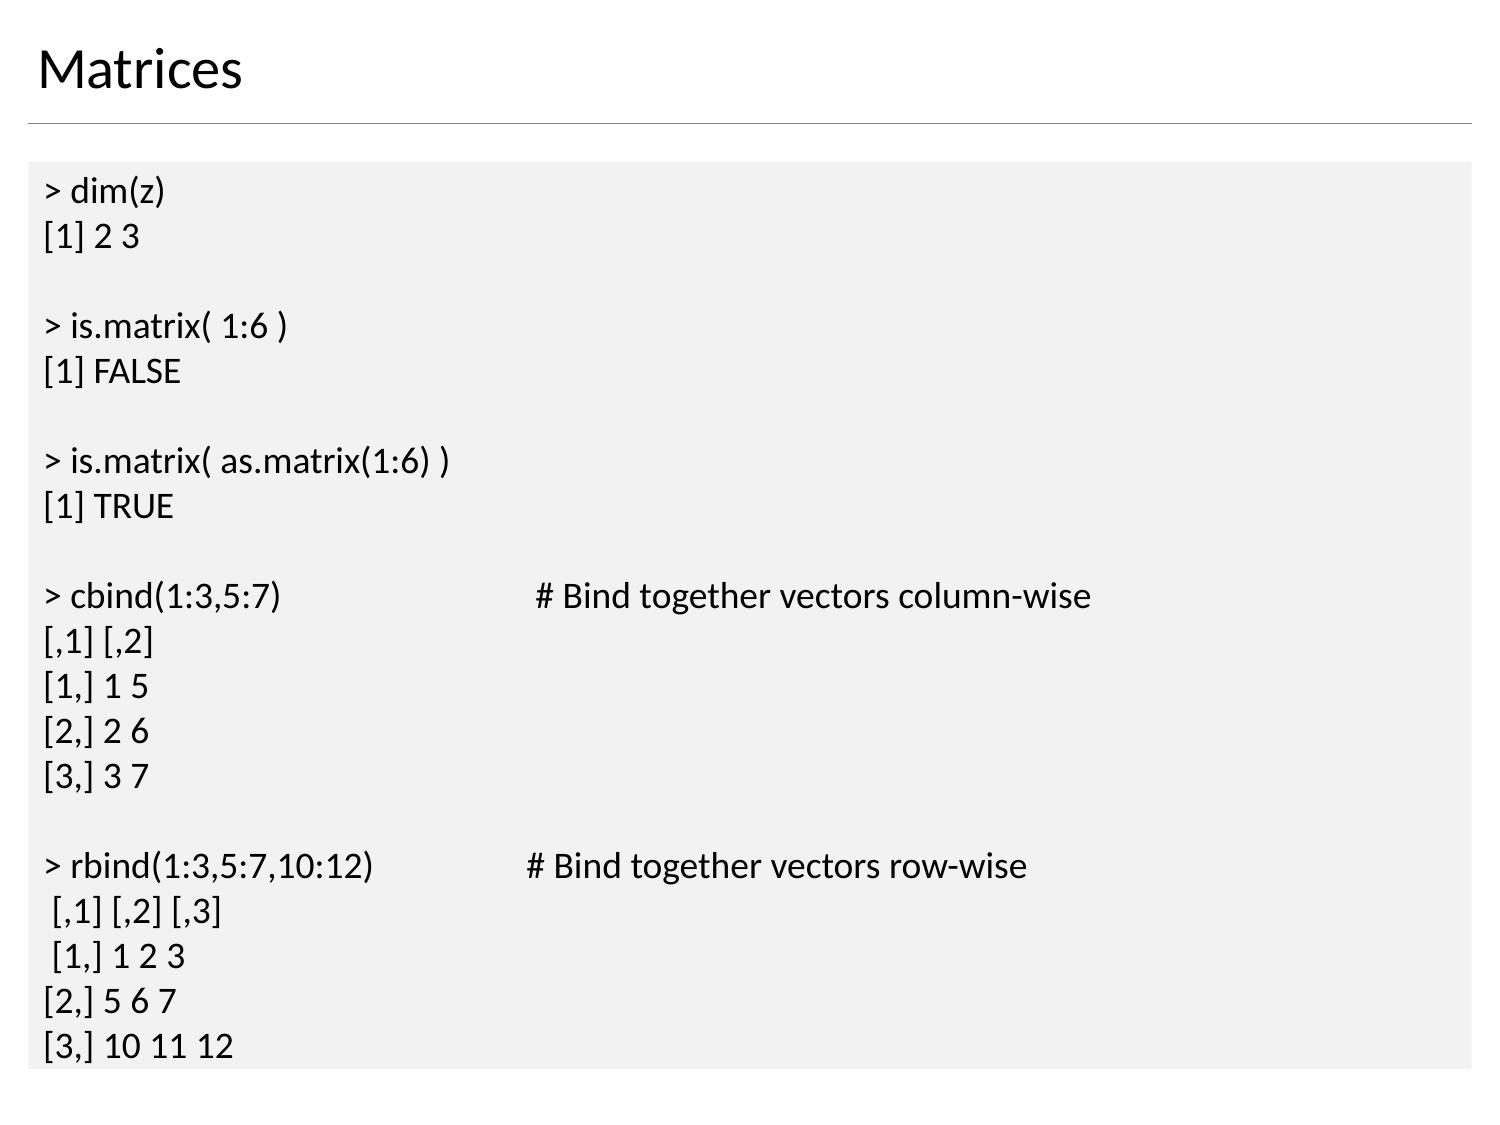

Matrices
> dim(z)
[1] 2 3

> is.matrix( 1:6 )
[1] FALSE

> is.matrix( as.matrix(1:6) )
[1] TRUE

> cbind(1:3,5:7) 		     # Bind together vectors column-wise
[,1] [,2]
[1,] 1 5
[2,] 2 6
[3,] 3 7

> rbind(1:3,5:7,10:12)                  # Bind together vectors row-wise
 [,1] [,2] [,3]
 [1,] 1 2 3
[2,] 5 6 7
[3,] 10 11 12